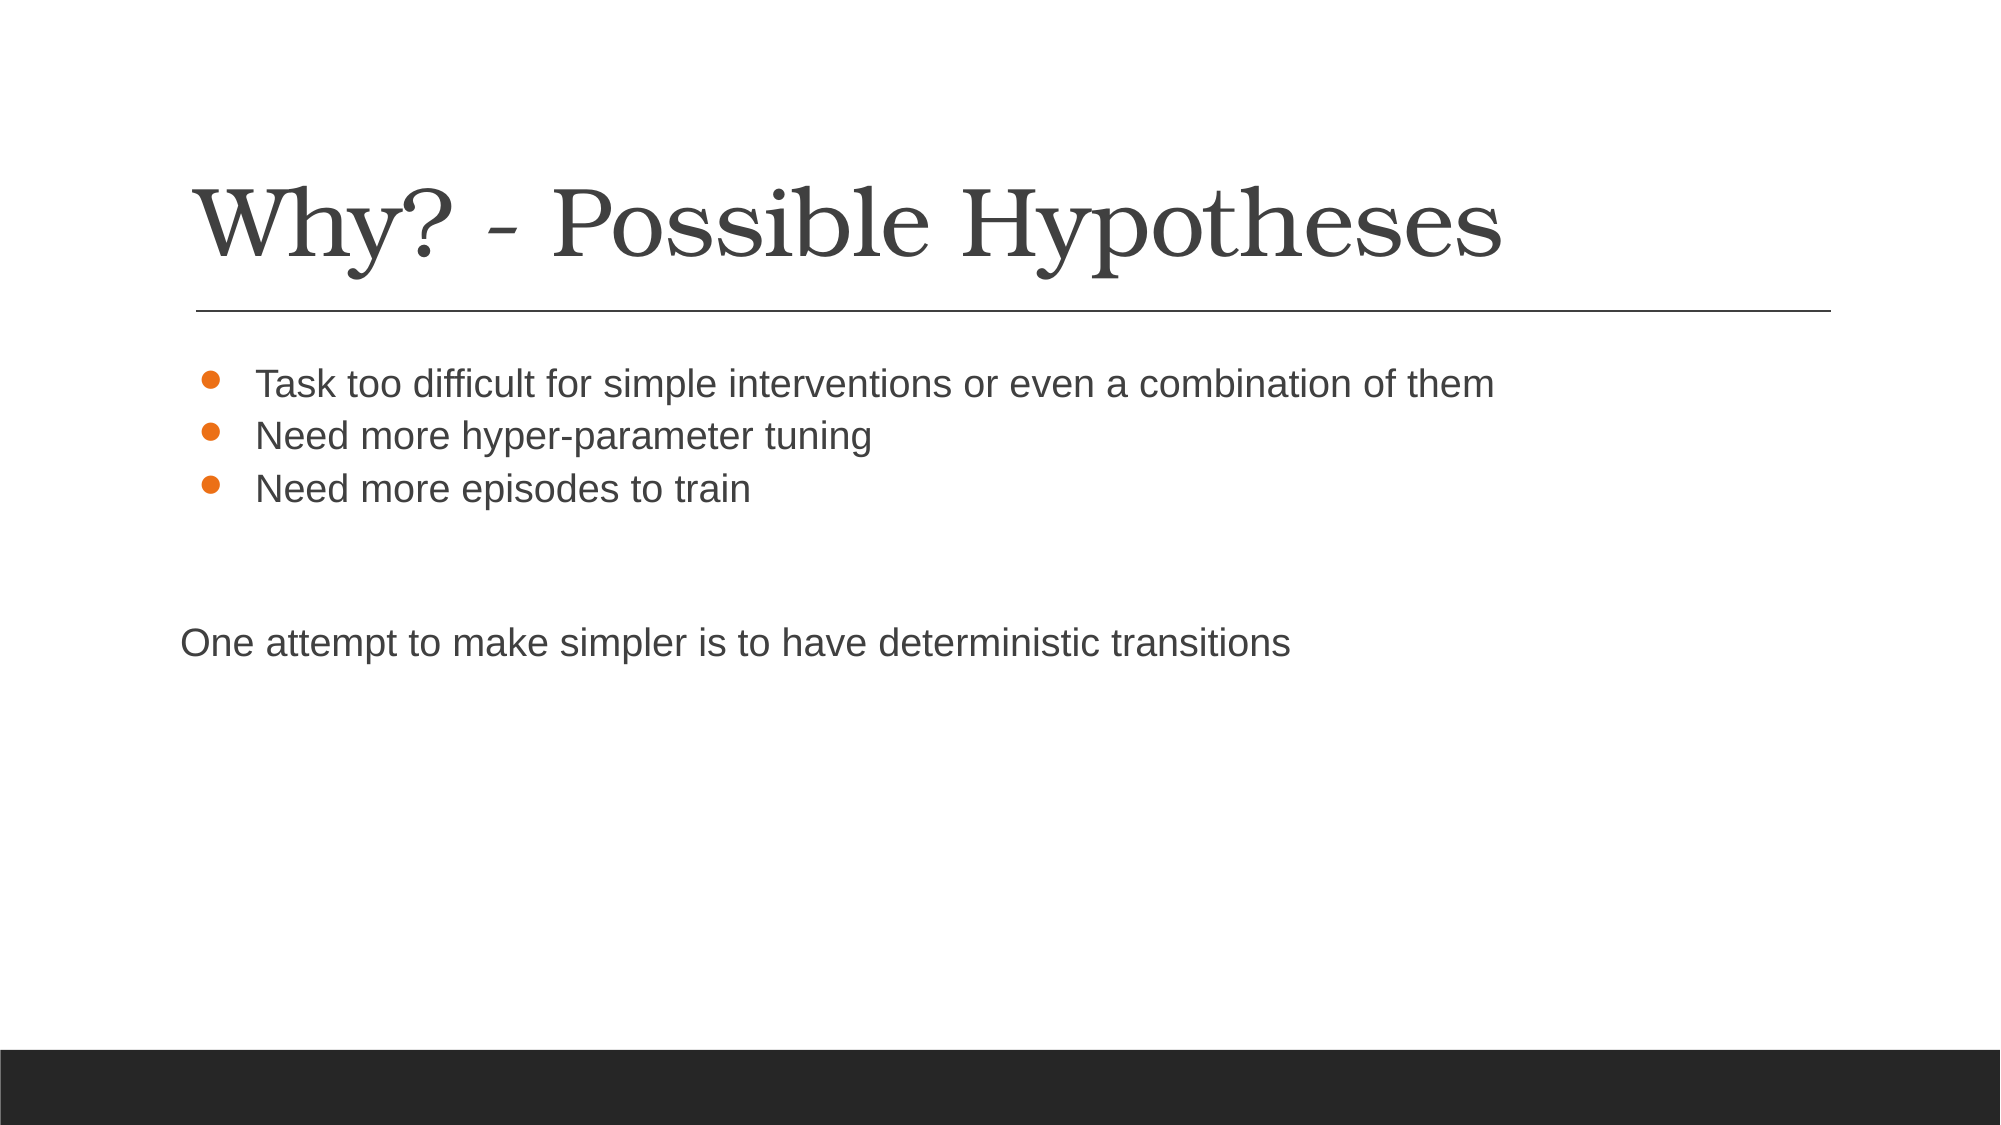

# Why? - Possible Hypotheses
Task too difficult for simple interventions or even a combination of them
Need more hyper-parameter tuning
Need more episodes to train

One attempt to make simpler is to have deterministic transitions